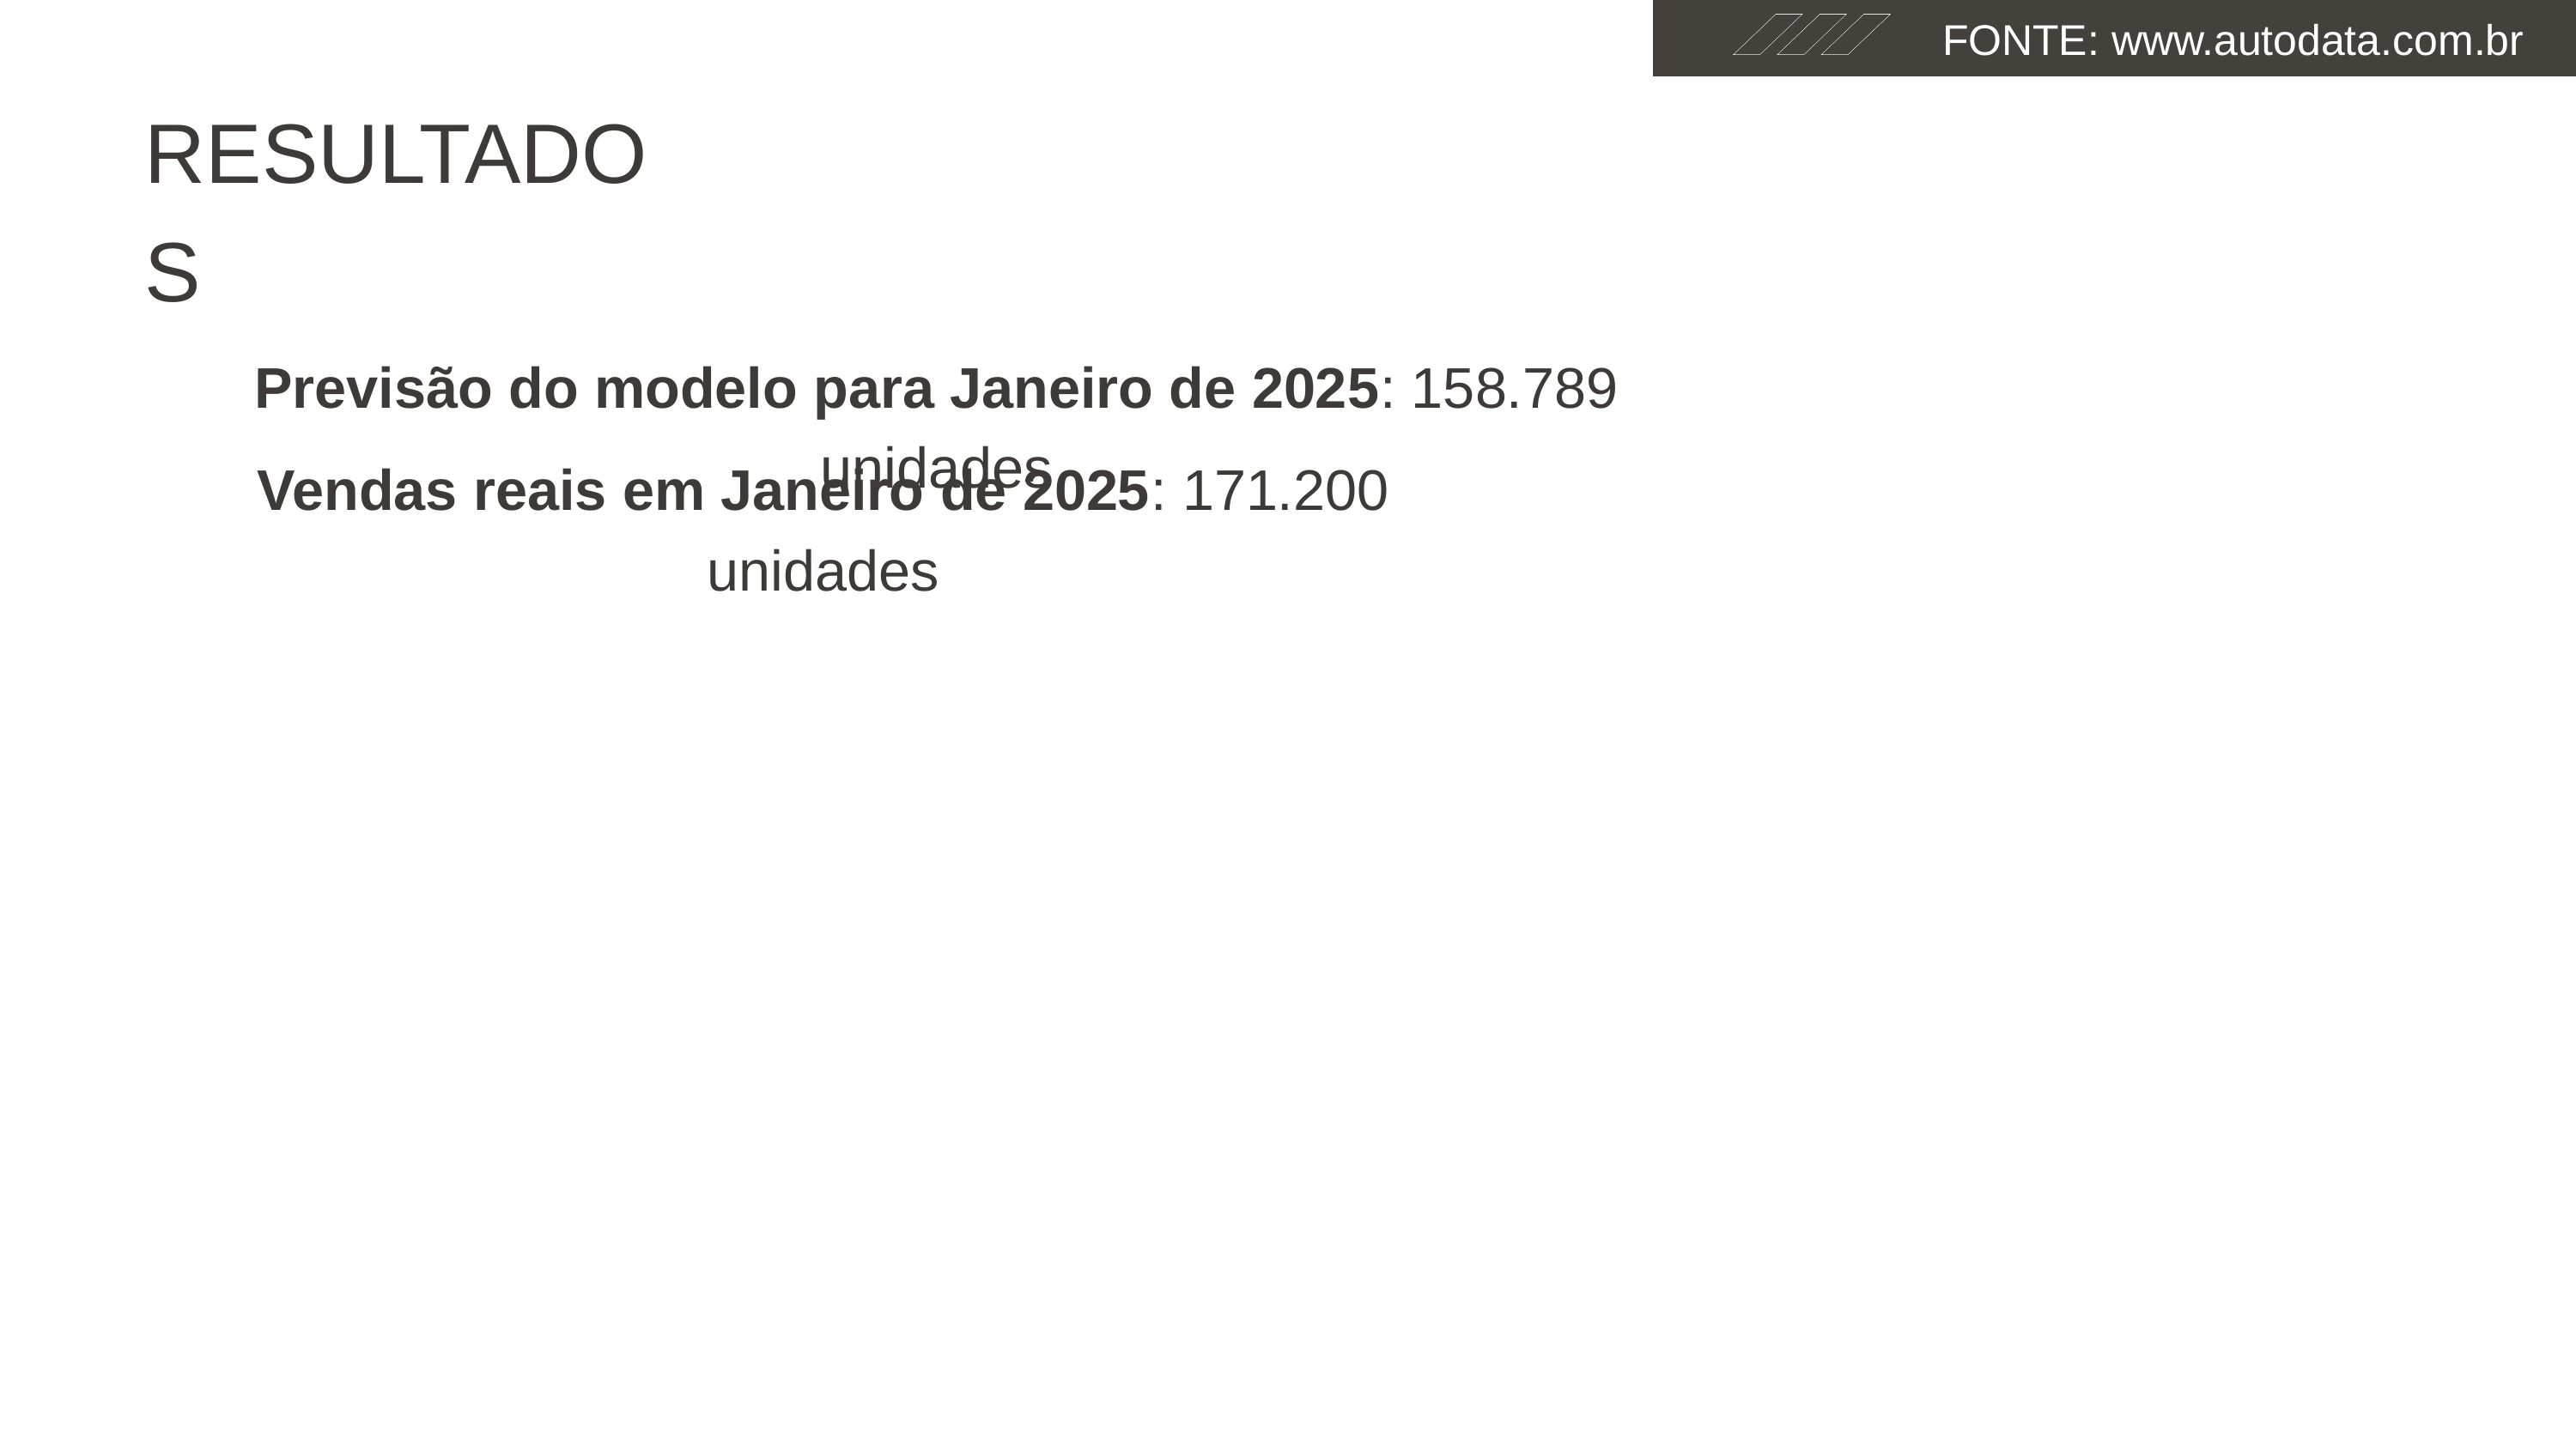

FONTE: www.autodata.com.br

RESULTADOS
Previsão do modelo para Janeiro de 2025: 158.789 unidades
Vendas reais em Janeiro de 2025: 171.200 unidades